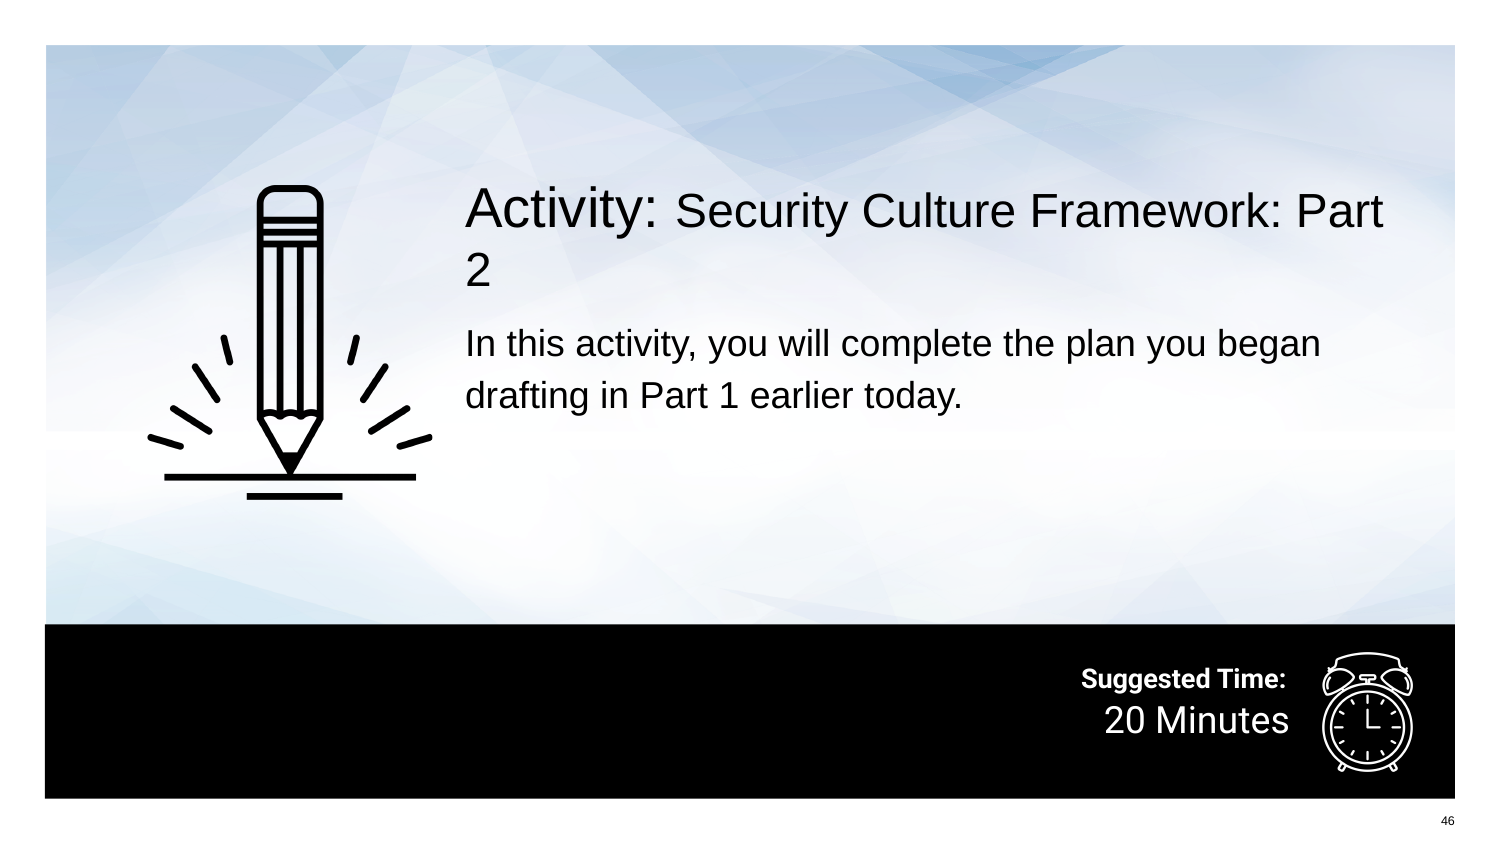

Activity: Security Culture Framework: Part 2
In this activity, you will complete the plan you began drafting in Part 1 earlier today.

# 20 Minutes
46